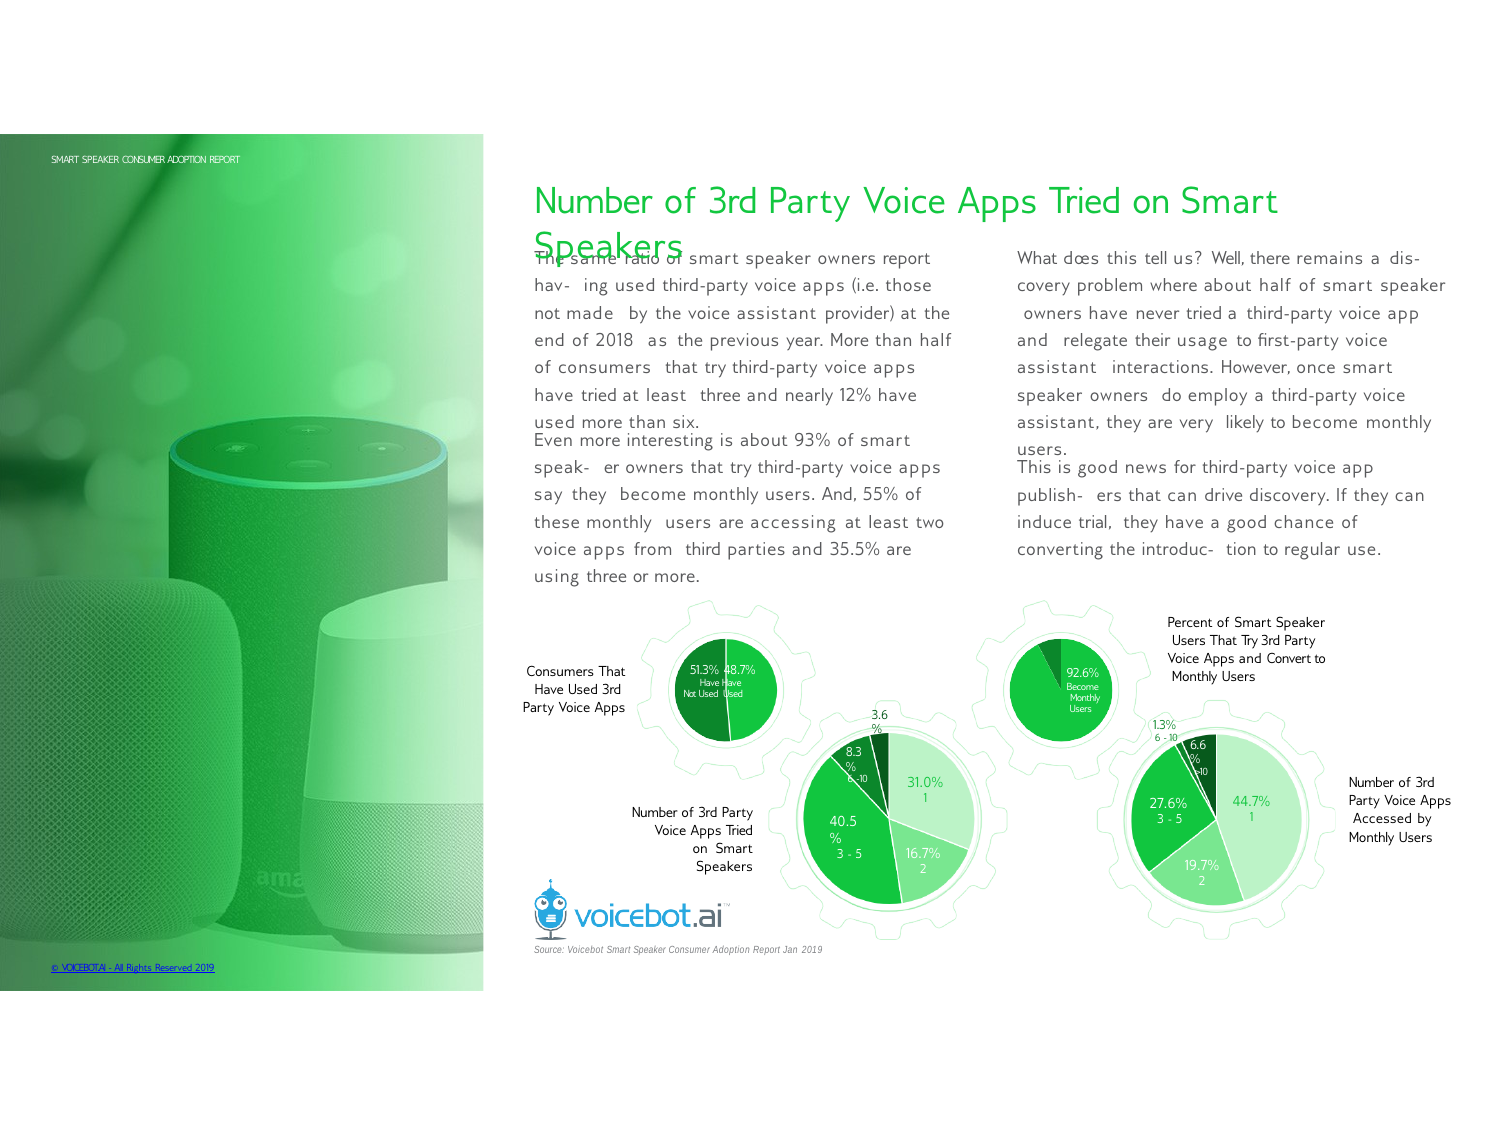

SMART SPEAKER CONSUMER ADOPTION REPORT
# Number of 3rd Party Voice Apps Tried on Smart Speakers
The same ratio of smart speaker owners report hav-  ing used third-party voice apps (i.e. those not made  by the voice assistant provider) at the end of 2018  as the previous year. More than half of consumers  that try third-party voice apps have tried at least  three and nearly 12% have used more than six.
What does this tell us? Well, there remains a dis-  covery problem where about half of smart speaker  owners have never tried a third-party voice app and  relegate their usage to first-party voice assistant  interactions. However, once smart speaker owners  do employ a third-party voice assistant, they are very  likely to become monthly users.
Even more interesting is about 93% of smart speak-  er owners that try third-party voice apps say they  become monthly users. And, 55% of these monthly  users are accessing at least two voice apps from  third parties and 35.5% are using three or more.
This is good news for third-party voice app publish-  ers that can drive discovery. If they can induce trial,  they have a good chance of converting the introduc-  tion to regular use.

Percent of Smart Speaker  Users That Try 3rd Party  Voice Apps and Convert to  Monthly Users
Consumers That  Have Used 3rd  Party Voice Apps
51.3% 48.7%
Have Have  Not Used Used
92.6%
Become  Monthly  Users
3.6%
>10
1.3%
6 - 10
6.6%
>10
8.3%
6 -10
Number of 3rd  Party Voice Apps  Accessed by  Monthly Users
31.0%
1
44.7%
1
27.6%
3 - 5
Number of 3rd Party  Voice Apps Tried on  Smart Speakers
40.5%
3 - 5
16.7%
2
19.7%
2

Source: Voicebot Smart Speaker Consumer Adoption Report Jan 2019
© VOICEBOT.AI - All Rights Reserved 2019
PAGE 238